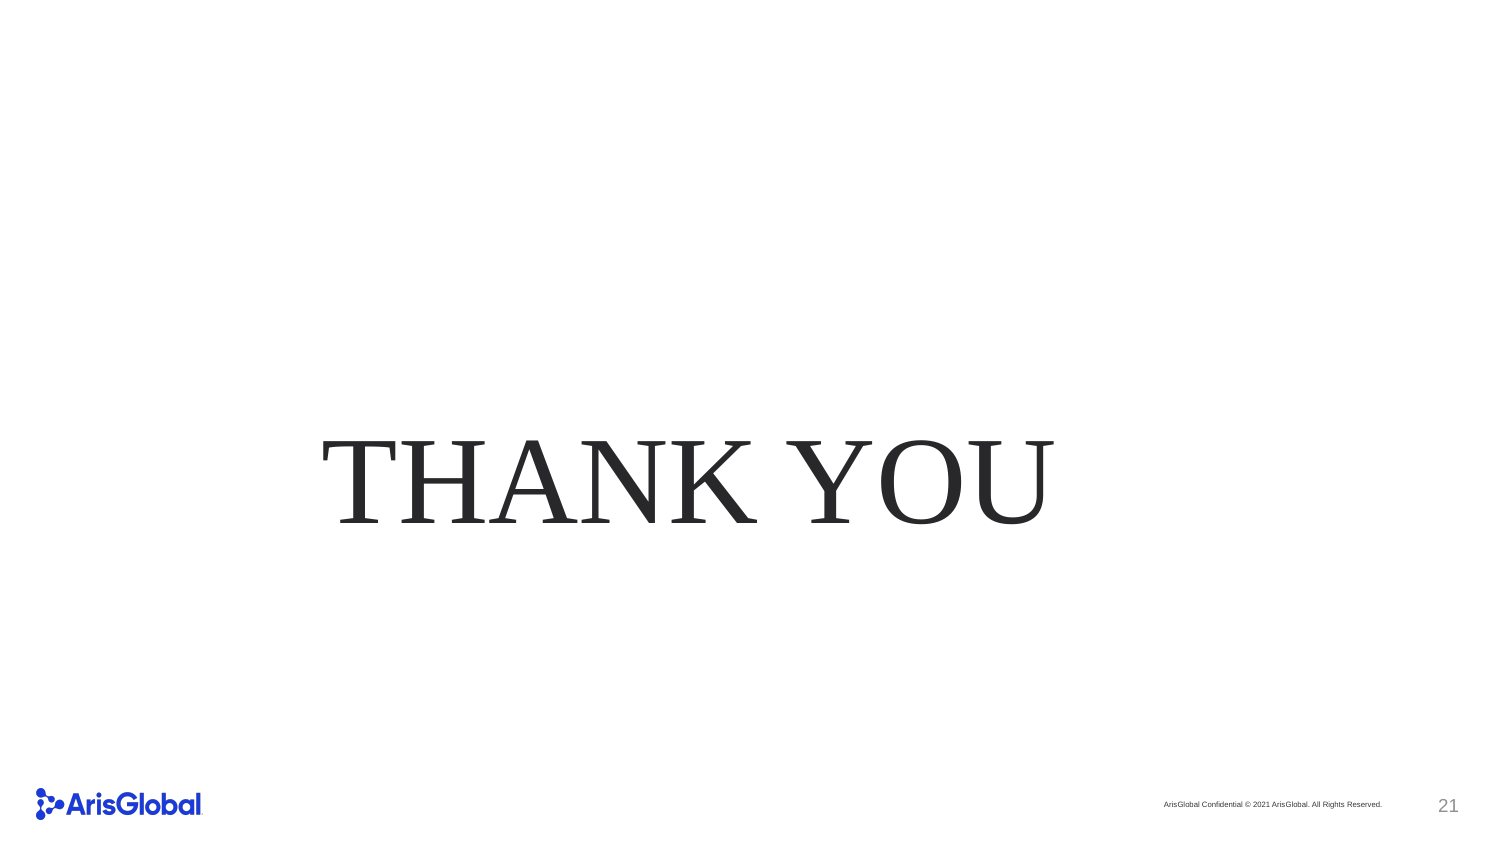

THANK YOU
21
ArisGlobal Confidential © 2021 ArisGlobal. All Rights Reserved.